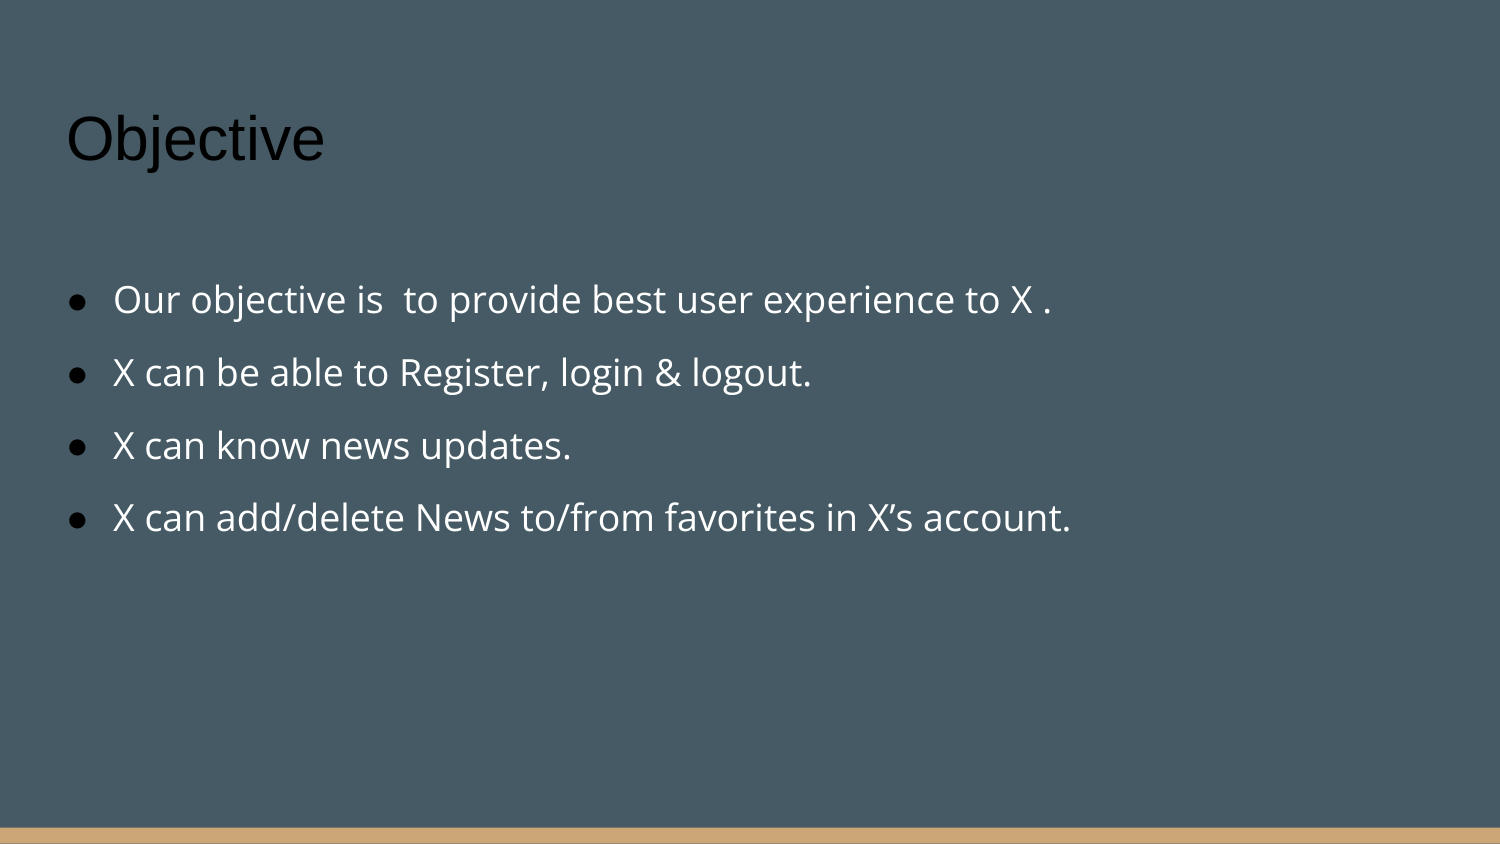

# Objective
Our objective is  to provide best user experience to X .
X can be able to Register, login & logout.
X can know news updates.
X can add/delete News to/from favorites in X’s account.